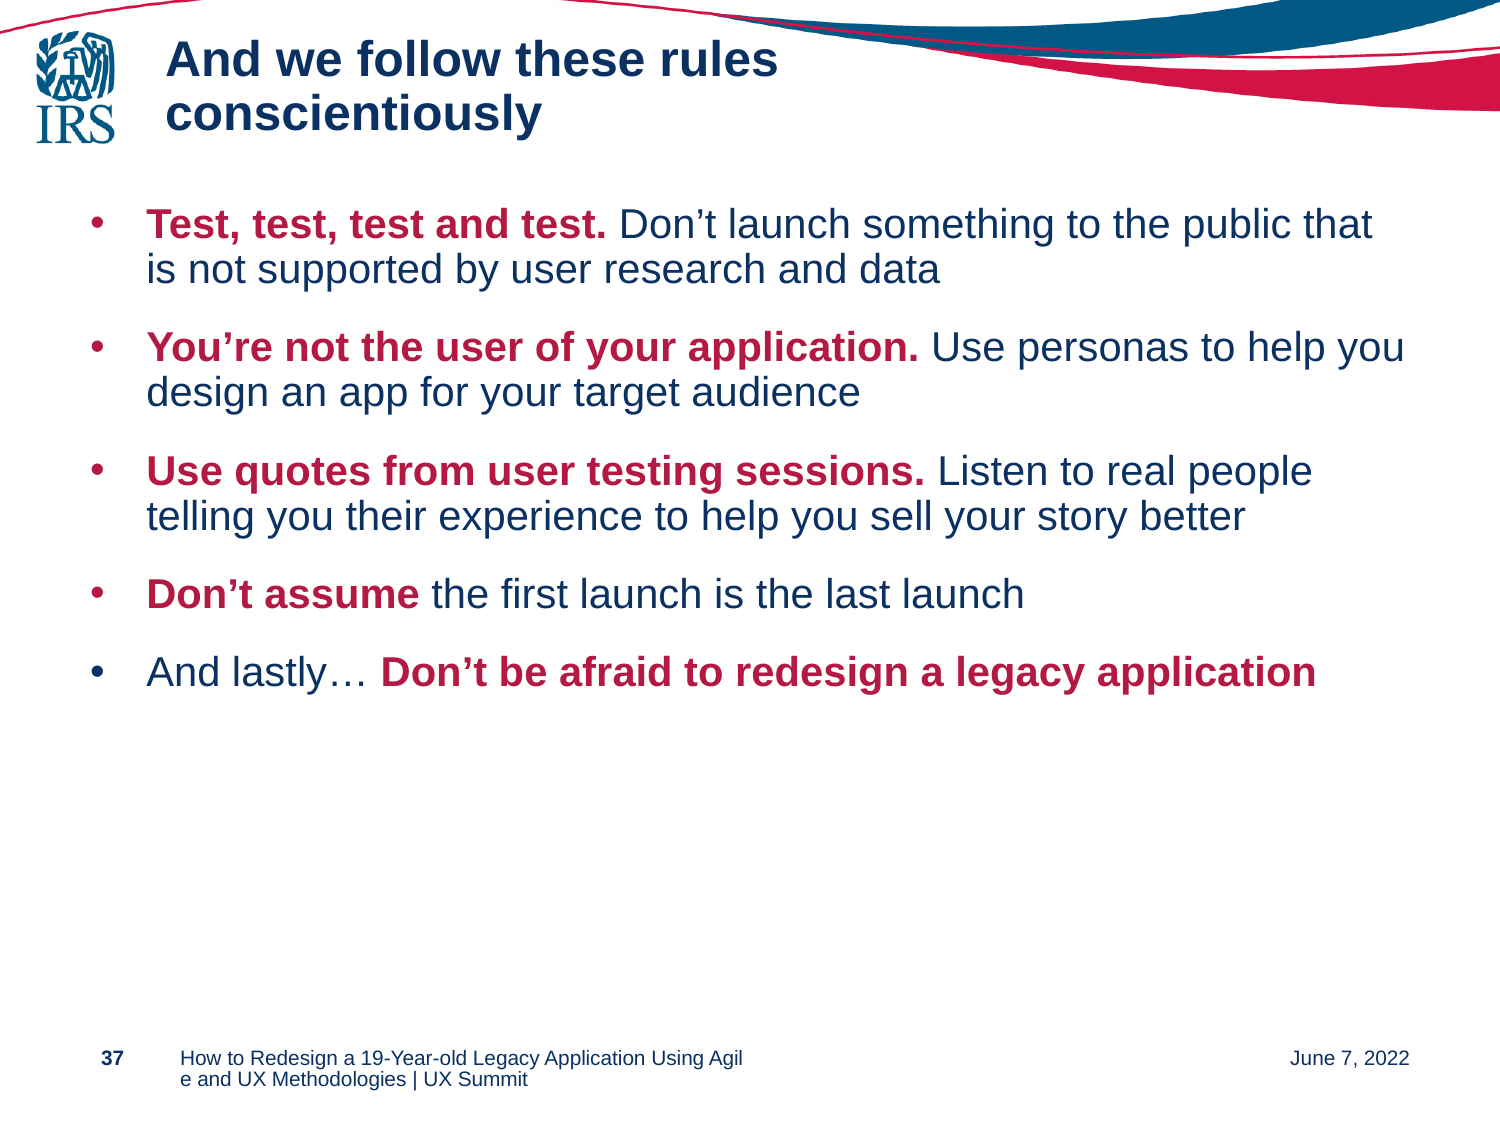

# And we follow these rules conscientiously
Test, test, test and test. Don’t launch something to the public that is not supported by user research and data
You’re not the user of your application. Use personas to help you design an app for your target audience
Use quotes from user testing sessions. Listen to real people telling you their experience to help you sell your story better
Don’t assume the first launch is the last launch
And lastly… Don’t be afraid to redesign a legacy application

37
How to Redesign a 19-Year-old Legacy Application Using Agile and UX Methodologies | UX Summit
June 7, 2022